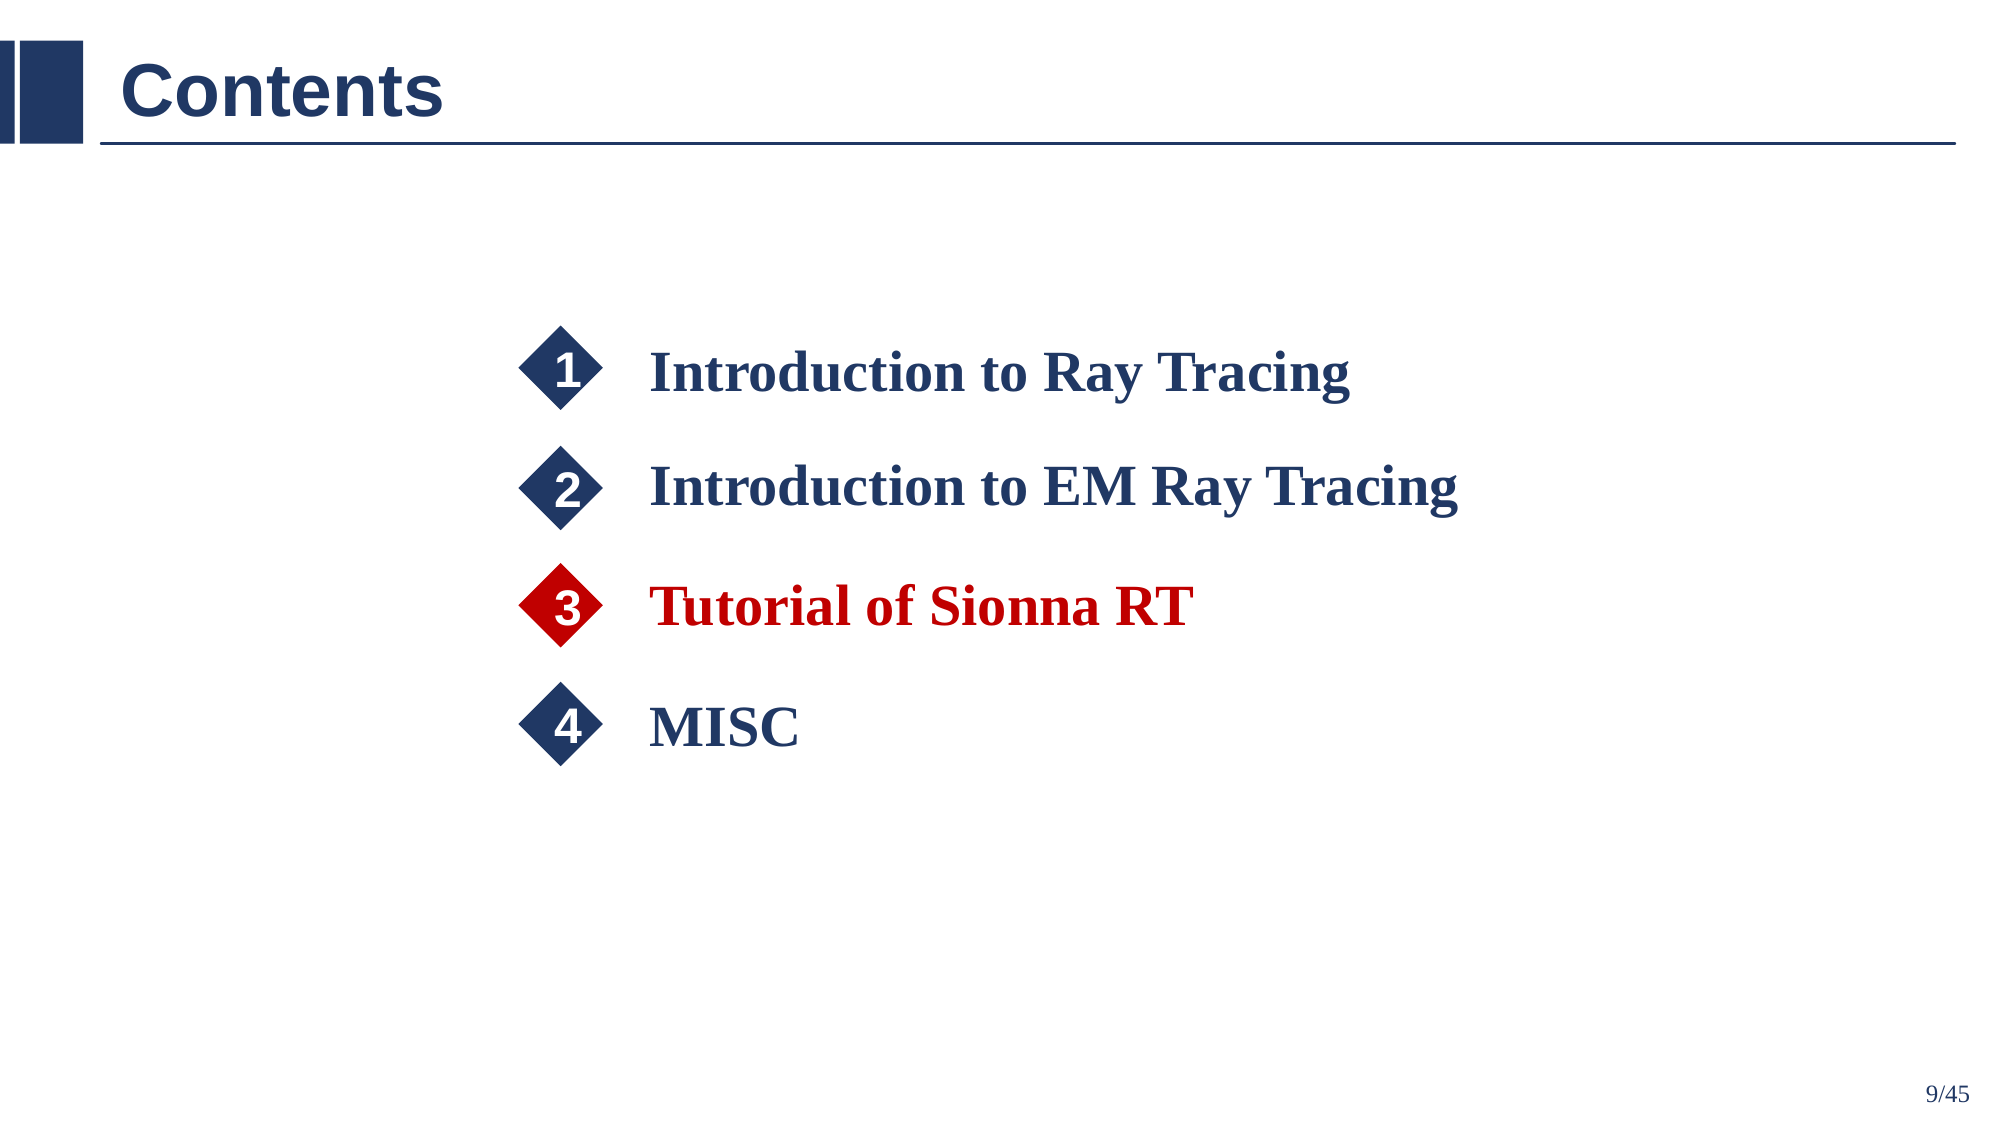

# Contents
1
Introduction to Ray Tracing
Tutorial of Sionna RT
MISC
4
Introduction to EM Ray Tracing
2
3
9/45